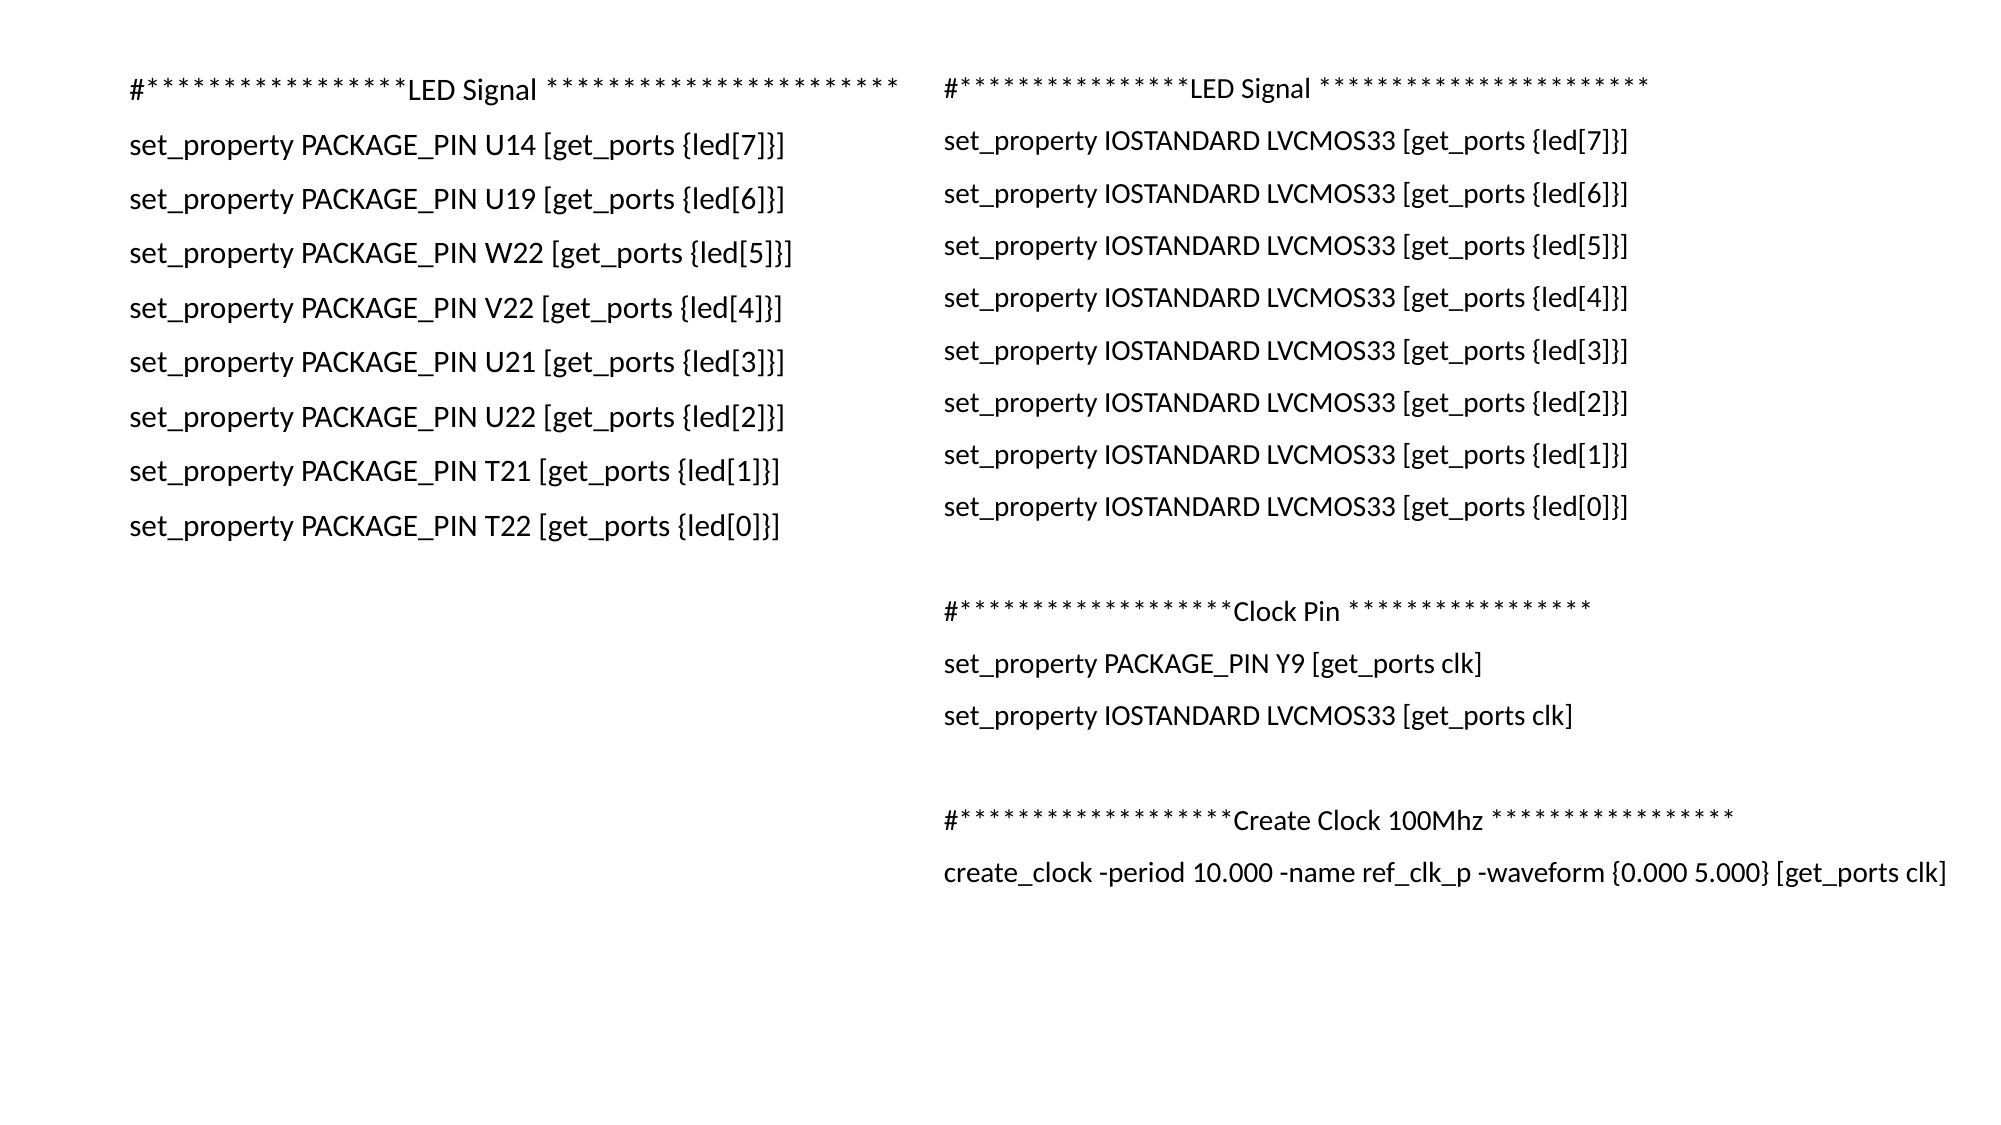

#*****************LED Signal ***********************
set_property PACKAGE_PIN U14 [get_ports {led[7]}]
set_property PACKAGE_PIN U19 [get_ports {led[6]}]
set_property PACKAGE_PIN W22 [get_ports {led[5]}]
set_property PACKAGE_PIN V22 [get_ports {led[4]}]
set_property PACKAGE_PIN U21 [get_ports {led[3]}]
set_property PACKAGE_PIN U22 [get_ports {led[2]}]
set_property PACKAGE_PIN T21 [get_ports {led[1]}]
set_property PACKAGE_PIN T22 [get_ports {led[0]}]

#****************LED Signal ***********************
set_property IOSTANDARD LVCMOS33 [get_ports {led[7]}]
set_property IOSTANDARD LVCMOS33 [get_ports {led[6]}]
set_property IOSTANDARD LVCMOS33 [get_ports {led[5]}]
set_property IOSTANDARD LVCMOS33 [get_ports {led[4]}]
set_property IOSTANDARD LVCMOS33 [get_ports {led[3]}]
set_property IOSTANDARD LVCMOS33 [get_ports {led[2]}]
set_property IOSTANDARD LVCMOS33 [get_ports {led[1]}]
set_property IOSTANDARD LVCMOS33 [get_ports {led[0]}]

#*******************Clock Pin *****************
set_property PACKAGE_PIN Y9 [get_ports clk]
set_property IOSTANDARD LVCMOS33 [get_ports clk]

#*******************Create Clock 100Mhz *****************
create_clock -period 10.000 -name ref_clk_p -waveform {0.000 5.000} [get_ports clk]